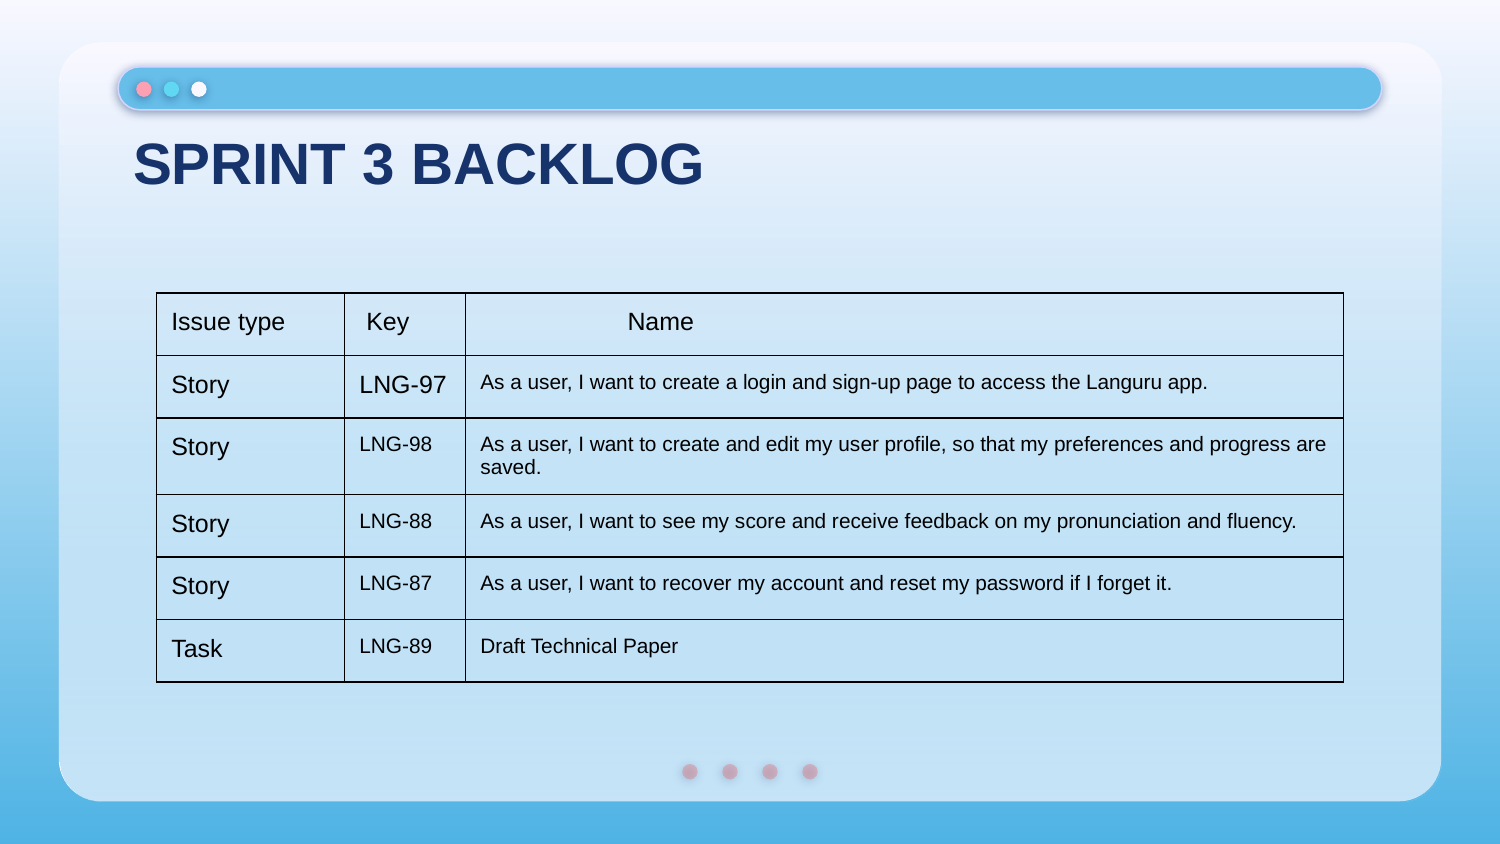

# SPRINT 3 BACKLOG
| Issue type | Key | Name |
| --- | --- | --- |
| Story | LNG-97 | As a user, I want to create a login and sign-up page to access the Languru app. |
| Story | LNG-98 | As a user, I want to create and edit my user profile, so that my preferences and progress are saved. |
| Story | LNG-88 | As a user, I want to see my score and receive feedback on my pronunciation and fluency. |
| Story | LNG-87 | As a user, I want to recover my account and reset my password if I forget it. |
| Task | LNG-89 | Draft Technical Paper |